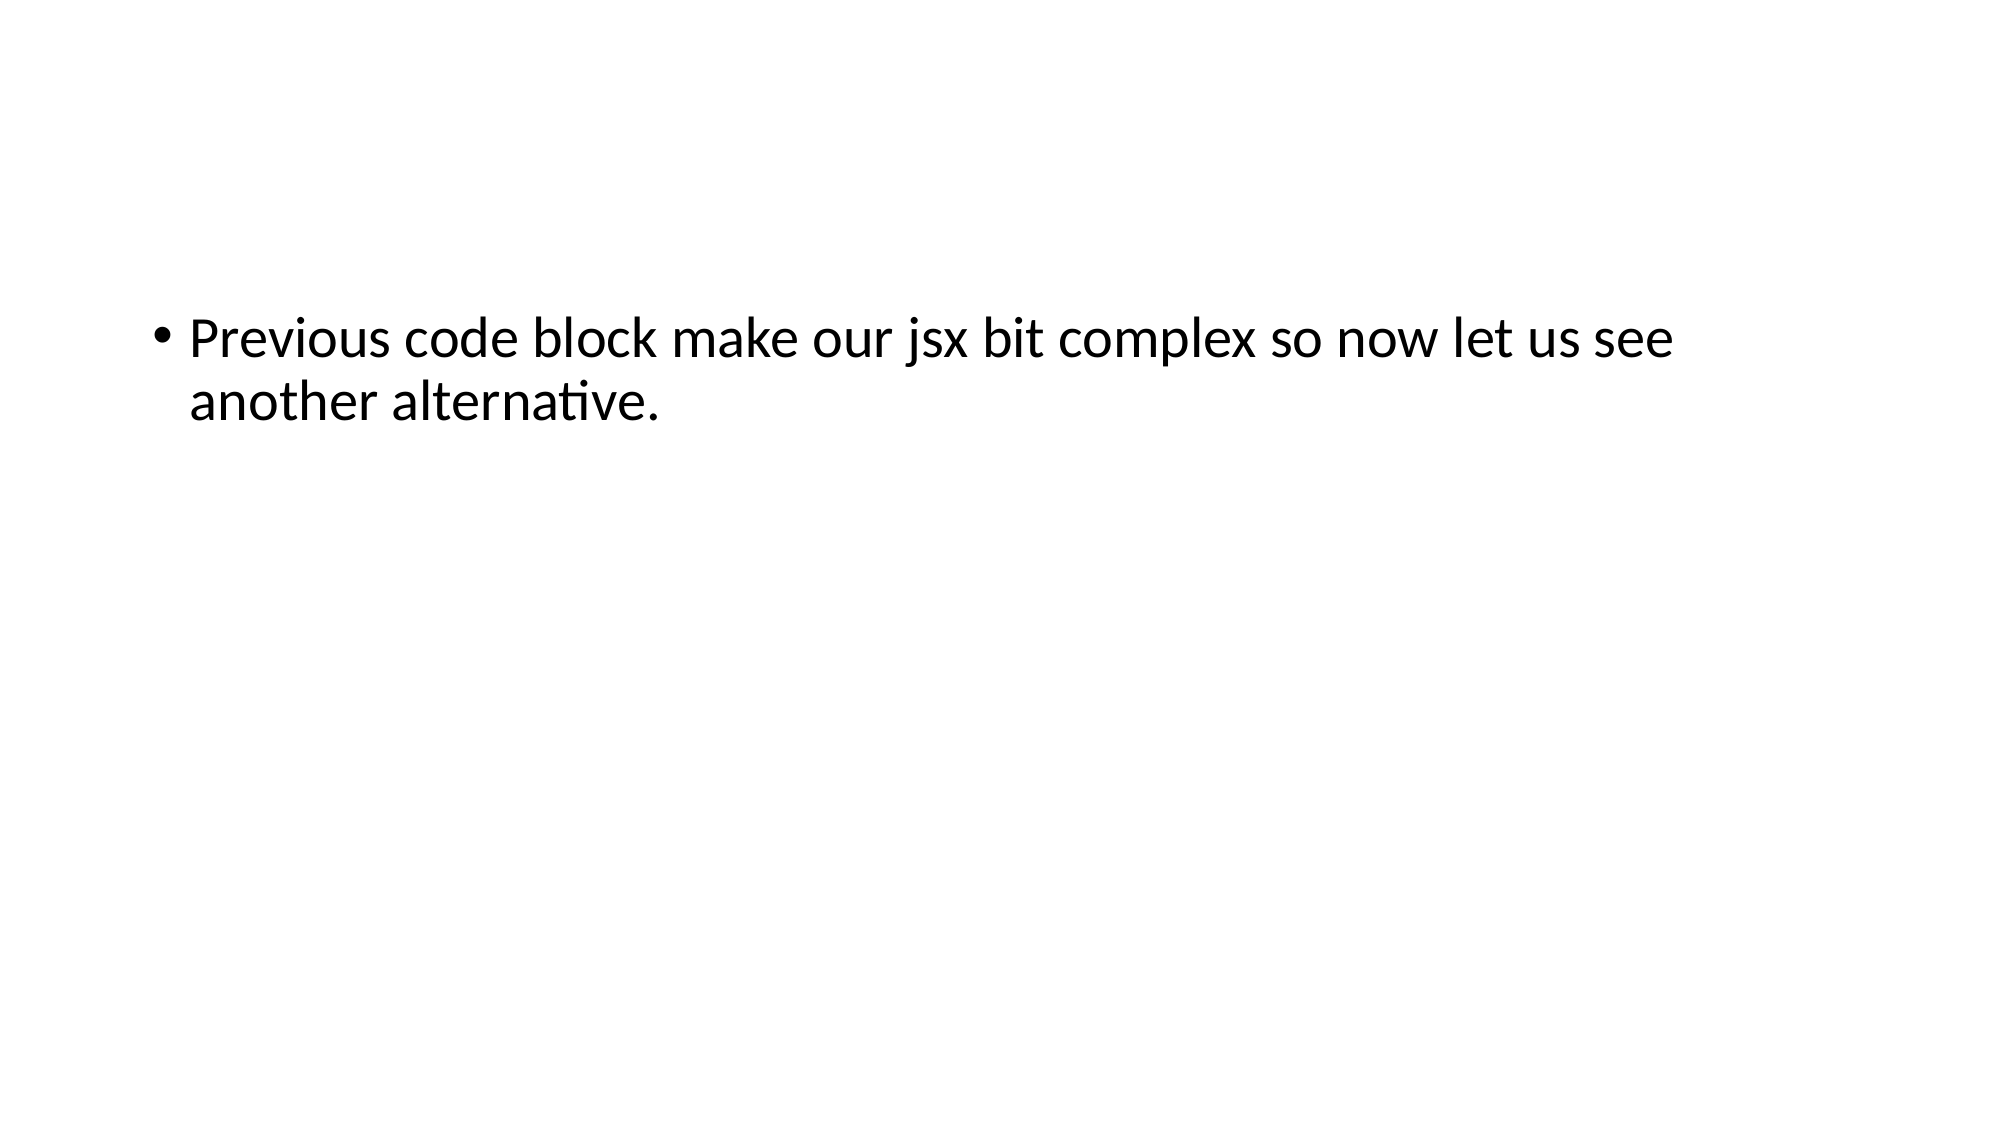

#
Previous code block make our jsx bit complex so now let us see another alternative.